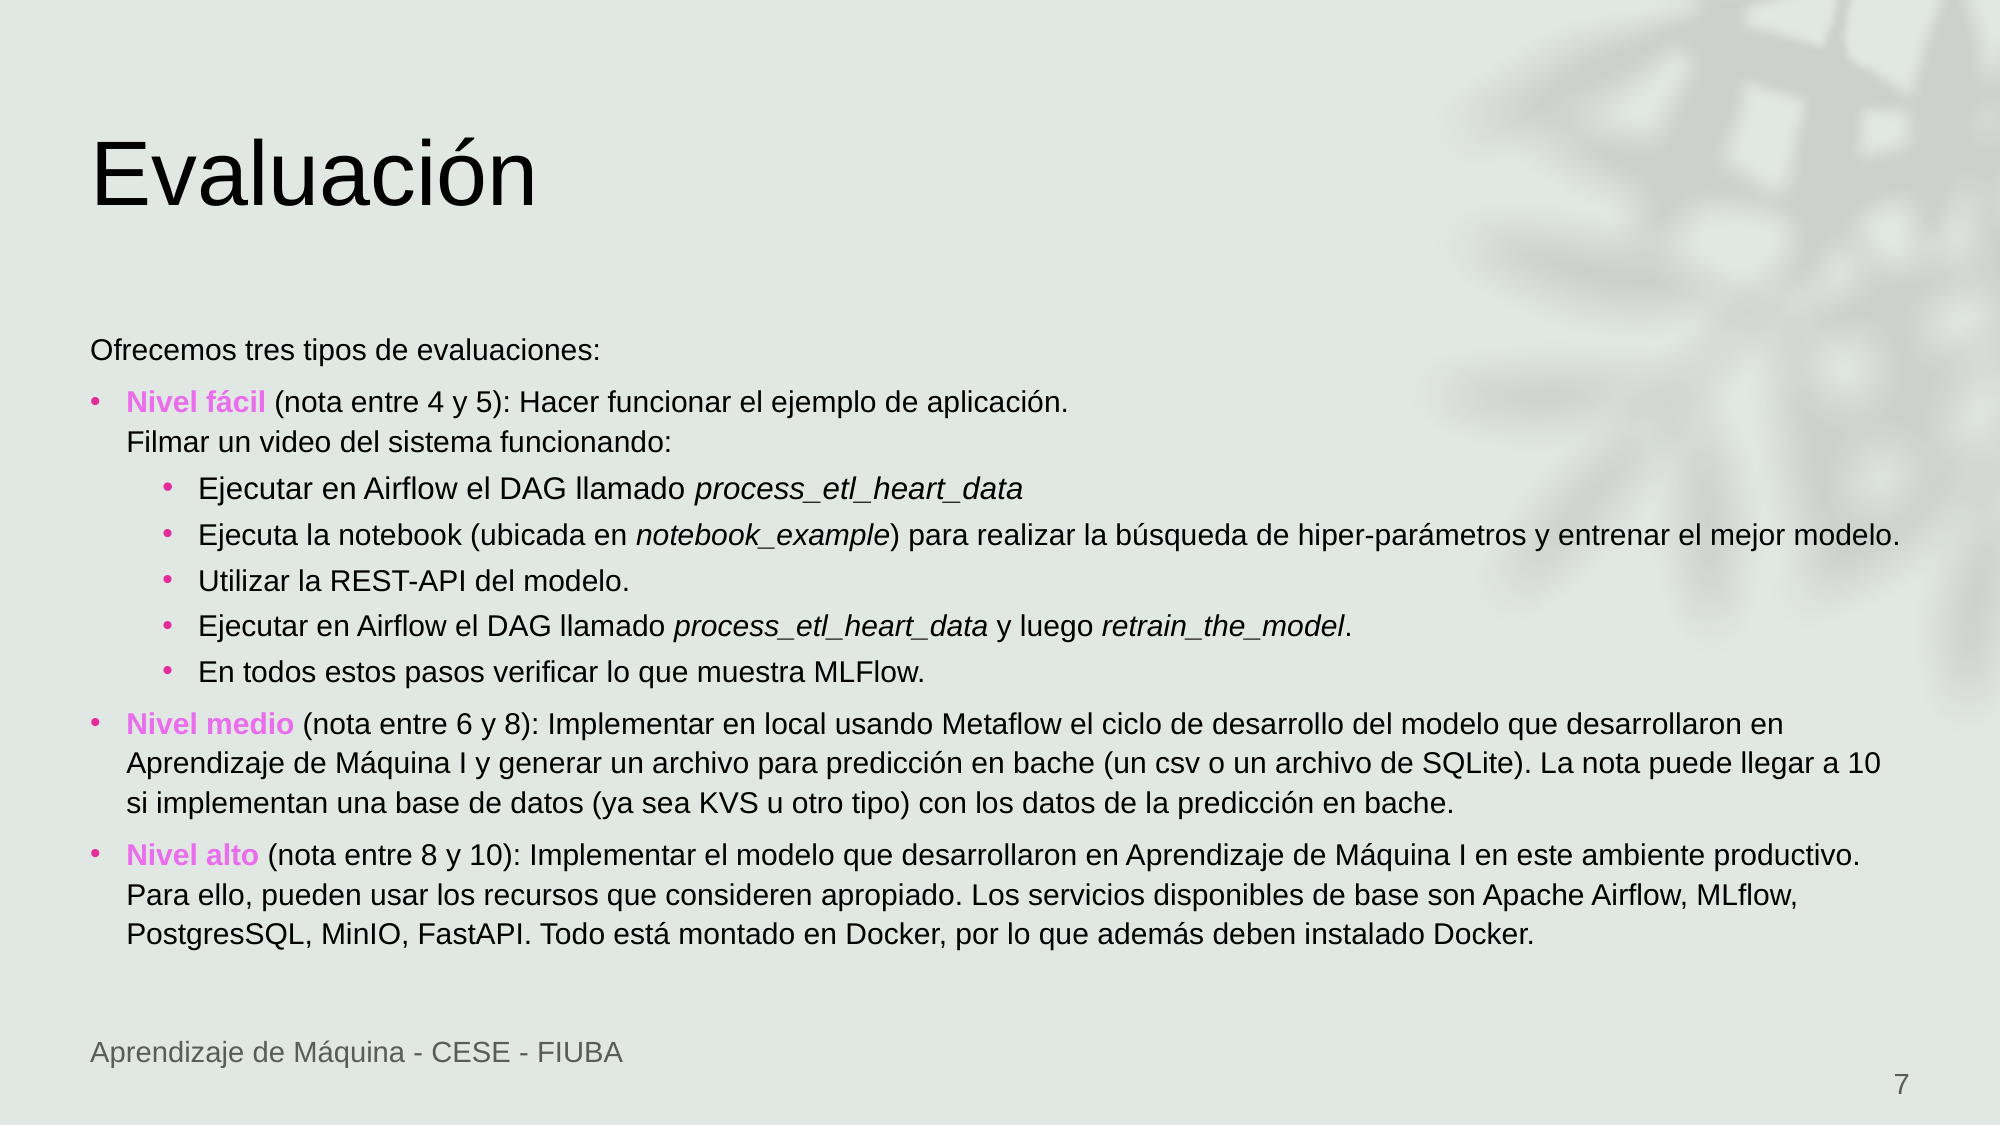

# Evaluación
Ofrecemos tres tipos de evaluaciones:
Nivel fácil (nota entre 4 y 5): Hacer funcionar el ejemplo de aplicación.
Filmar un video del sistema funcionando:
Ejecutar en Airflow el DAG llamado process_etl_heart_data
Ejecuta la notebook (ubicada en notebook_example) para realizar la búsqueda de hiper-parámetros y entrenar el mejor modelo.
Utilizar la REST-API del modelo.
Ejecutar en Airflow el DAG llamado process_etl_heart_data y luego retrain_the_model.
En todos estos pasos verificar lo que muestra MLFlow.
Nivel medio (nota entre 6 y 8): Implementar en local usando Metaflow el ciclo de desarrollo del modelo que desarrollaron en Aprendizaje de Máquina I y generar un archivo para predicción en bache (un csv o un archivo de SQLite). La nota puede llegar a 10 si implementan una base de datos (ya sea KVS u otro tipo) con los datos de la predicción en bache.
Nivel alto (nota entre 8 y 10): Implementar el modelo que desarrollaron en Aprendizaje de Máquina I en este ambiente productivo. Para ello, pueden usar los recursos que consideren apropiado. Los servicios disponibles de base son Apache Airflow, MLflow, PostgresSQL, MinIO, FastAPI. Todo está montado en Docker, por lo que además deben instalado Docker.

Aprendizaje de Máquina - CESE - FIUBA
7